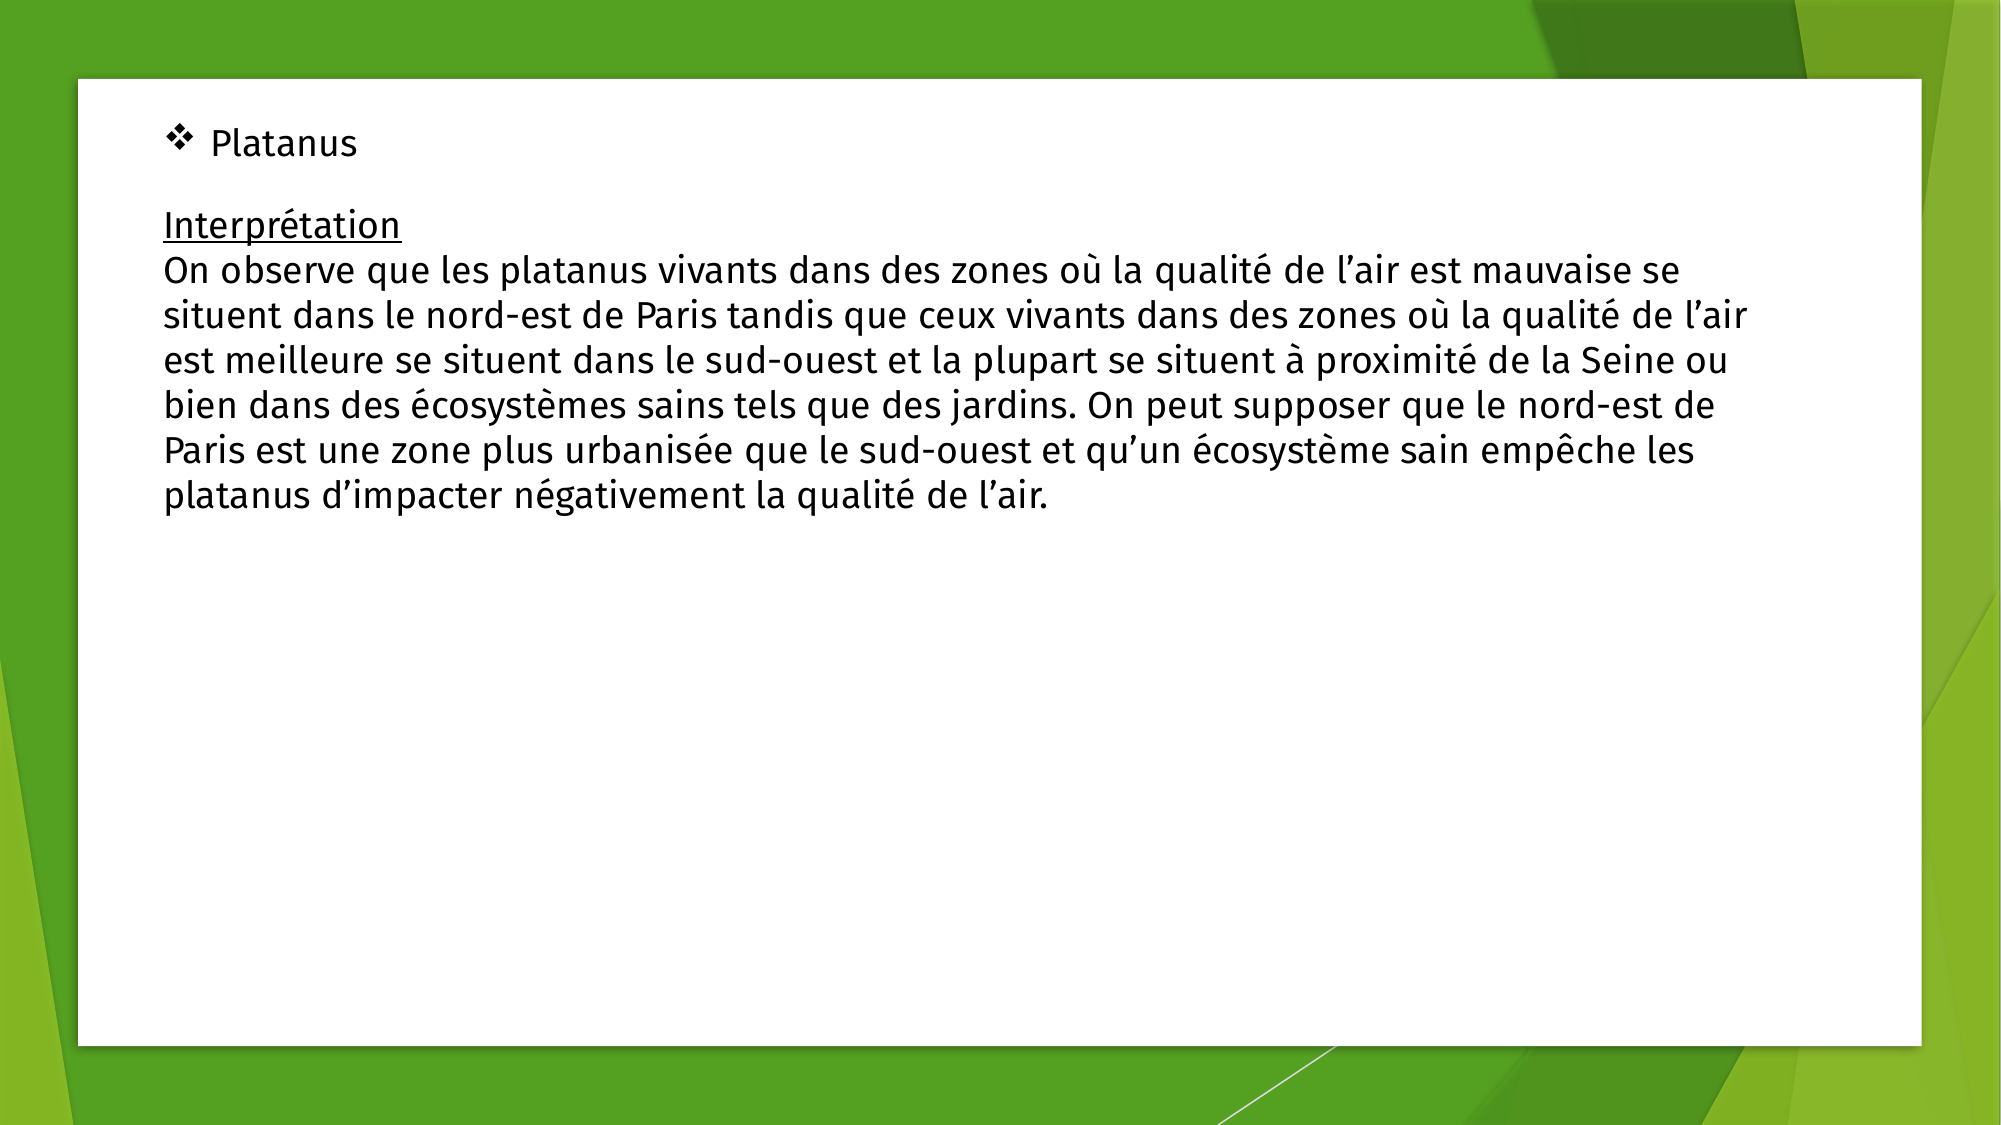

Platanus
Interprétation
On observe que les platanus vivants dans des zones où la qualité de l’air est mauvaise se situent dans le nord-est de Paris tandis que ceux vivants dans des zones où la qualité de l’air est meilleure se situent dans le sud-ouest et la plupart se situent à proximité de la Seine ou bien dans des écosystèmes sains tels que des jardins. On peut supposer que le nord-est de Paris est une zone plus urbanisée que le sud-ouest et qu’un écosystème sain empêche les platanus d’impacter négativement la qualité de l’air.